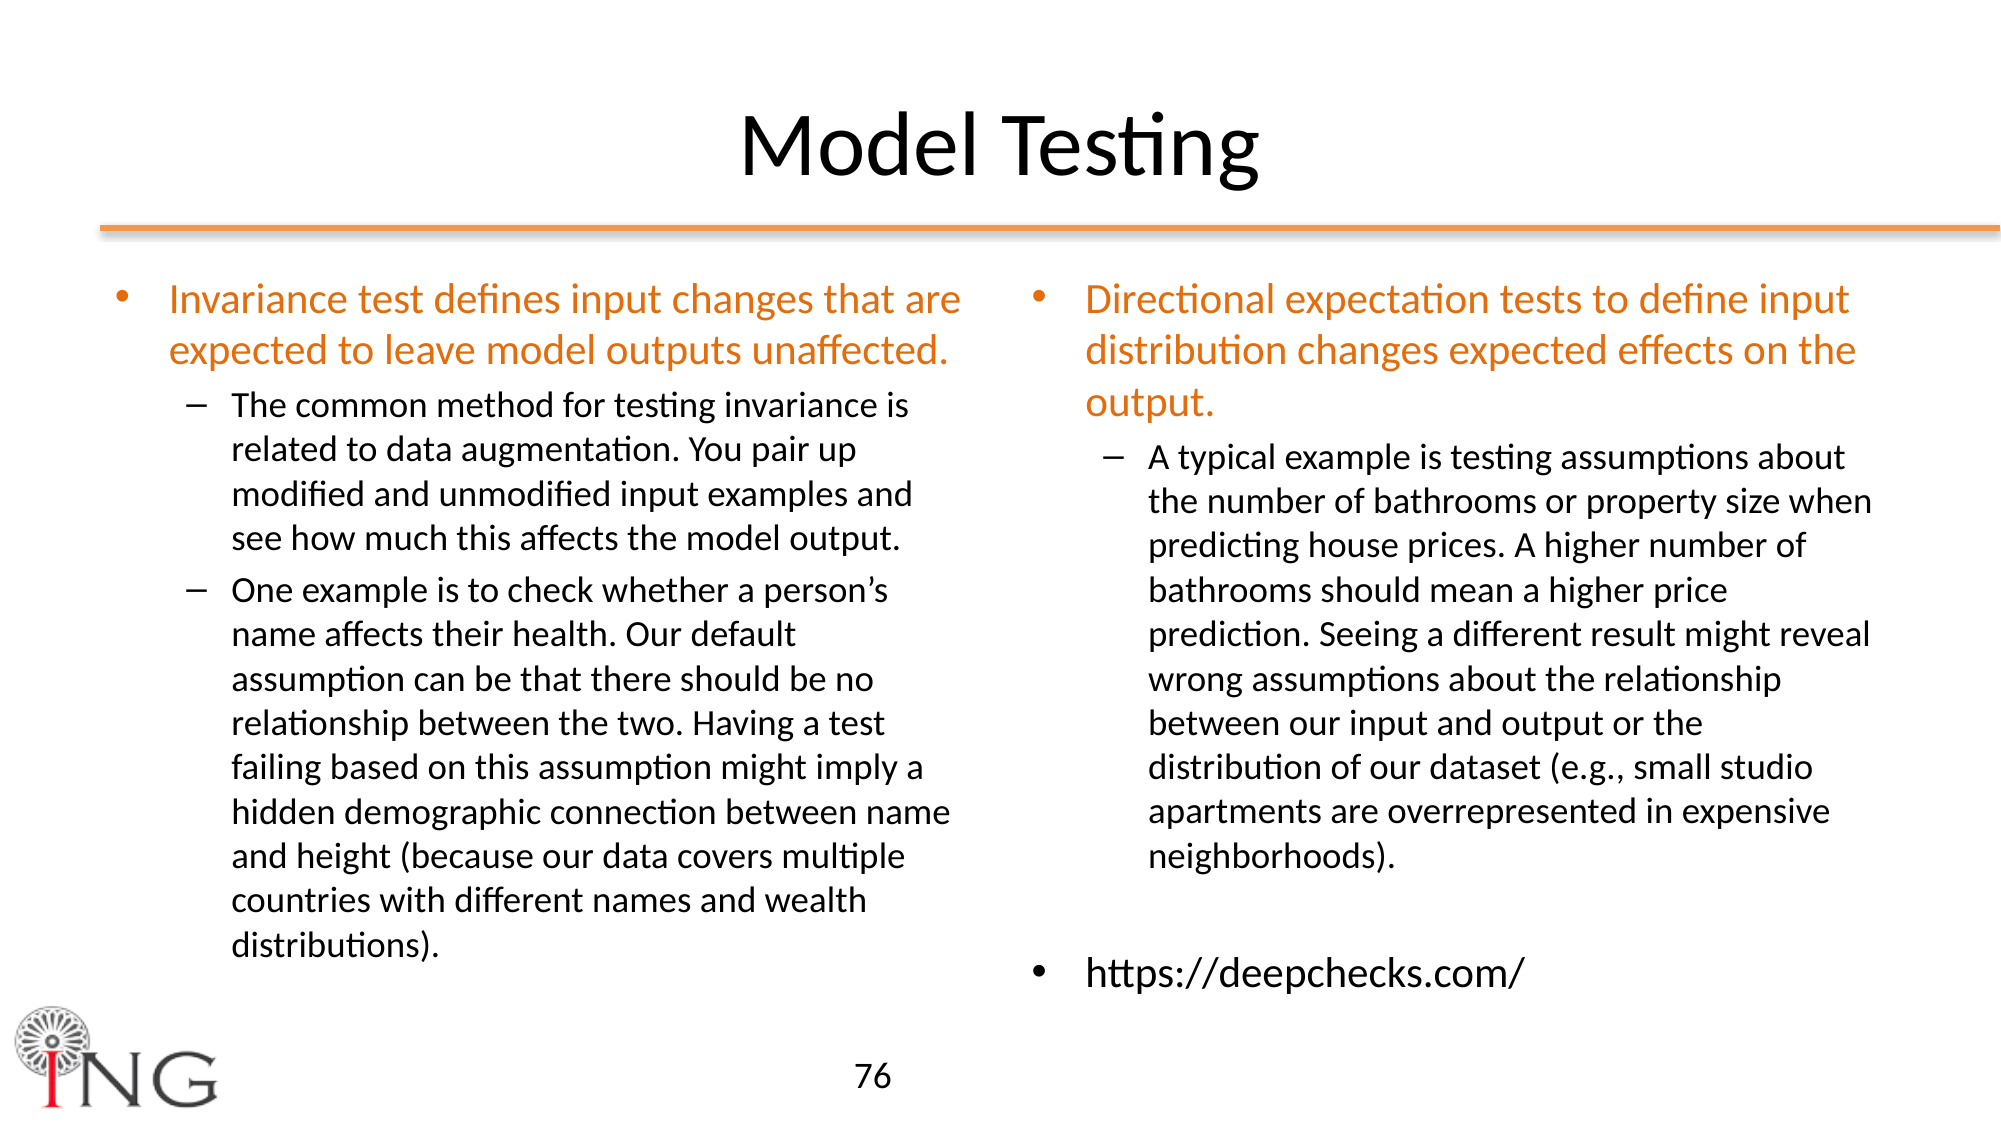

# Model Testing
Invariance test defines input changes that are expected to leave model outputs unaffected.
The common method for testing invariance is related to data augmentation. You pair up modified and unmodified input examples and see how much this affects the model output.
One example is to check whether a person’s name affects their health. Our default assumption can be that there should be no relationship between the two. Having a test failing based on this assumption might imply a hidden demographic connection between name and height (because our data covers multiple countries with different names and wealth distributions).

Directional expectation tests to define input distribution changes expected effects on the output.
A typical example is testing assumptions about the number of bathrooms or property size when predicting house prices. A higher number of bathrooms should mean a higher price prediction. Seeing a different result might reveal wrong assumptions about the relationship between our input and output or the distribution of our dataset (e.g., small studio apartments are overrepresented in expensive neighborhoods).

https://deepchecks.com/

76